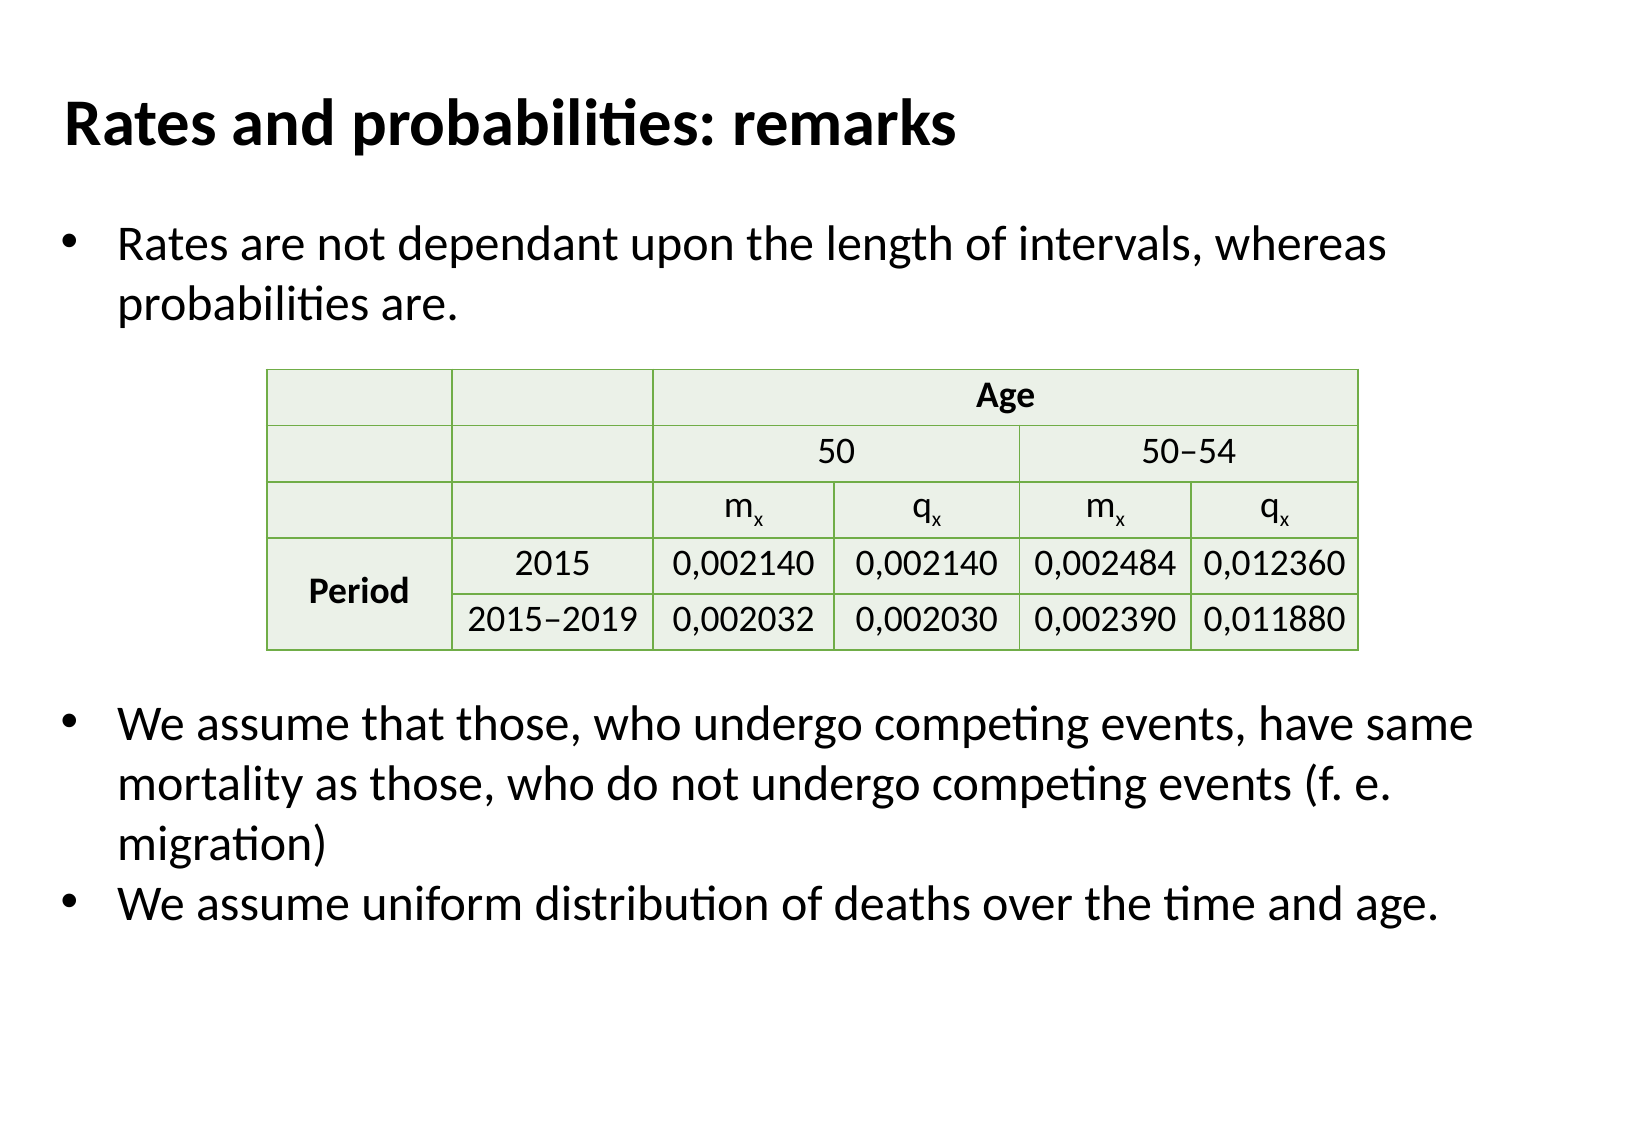

Rates and probabilities: remarks
Rates are not dependant upon the length of intervals, whereas probabilities are.

We assume that those, who undergo competing events, have same mortality as those, who do not undergo competing events (f. e. migration)
We assume uniform distribution of deaths over the time and age.

|  |  | Age |  |  |  |
| --- | --- | --- | --- | --- | --- |
|  |  | 50 |  | 50–54 |  |
|  |  | mx | qx | mx | qx |
| Period | 2015 | 0,002140 | 0,002140 | 0,002484 | 0,012360 |
|  | 2015–2019 | 0,002032 | 0,002030 | 0,002390 | 0,011880 |